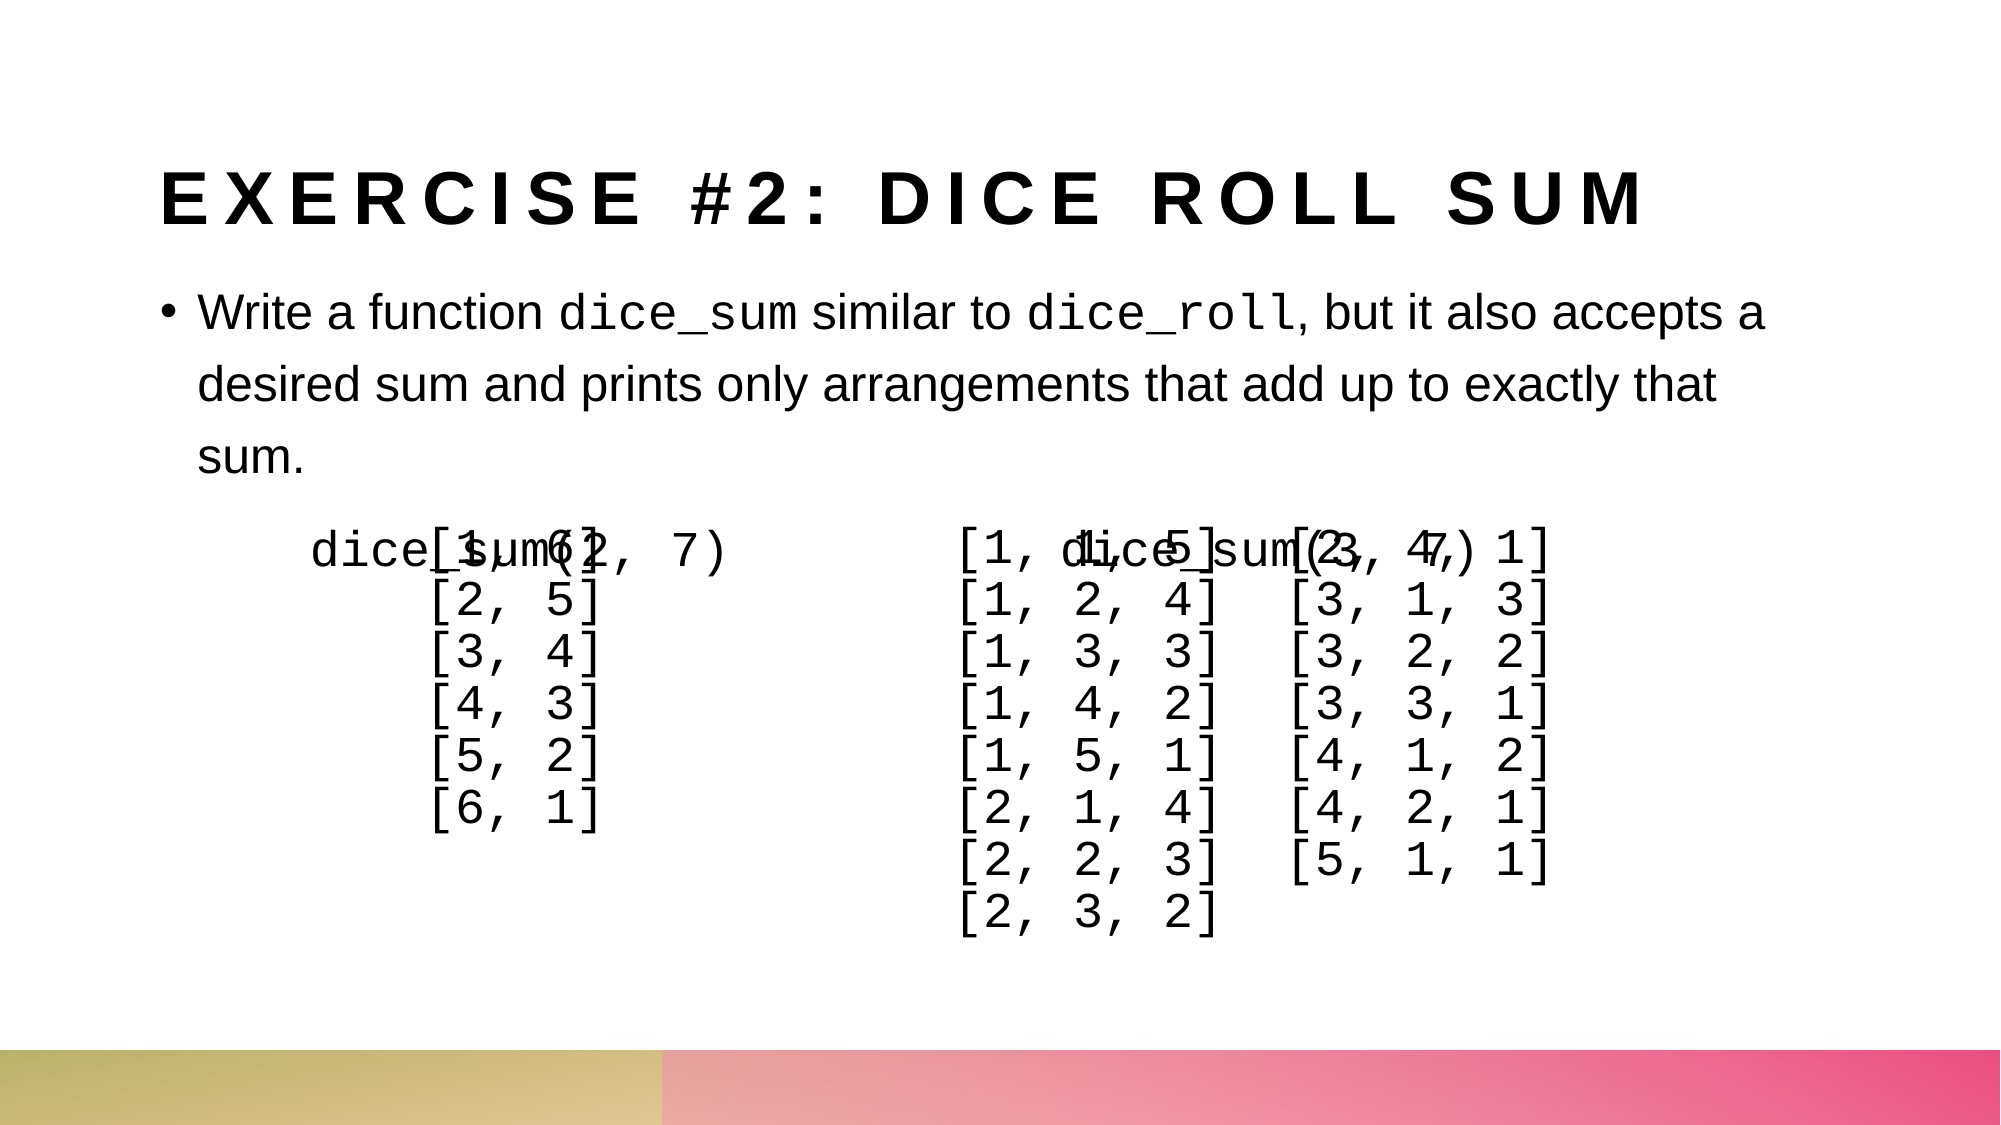

# Exercise #2: dice roll sum
Write a function dice_sum similar to dice_roll, but it also accepts a desired sum and prints only arrangements that add up to exactly that sum.
	dice_sum(2, 7)			dice_sum(3, 7)
[1, 6]
[2, 5]
[3, 4]
[4, 3]
[5, 2]
[6, 1]
[2, 4, 1]
[3, 1, 3]
[3, 2, 2]
[3, 3, 1]
[4, 1, 2]
[4, 2, 1]
[5, 1, 1]
[1, 1, 5]
[1, 2, 4]
[1, 3, 3]
[1, 4, 2]
[1, 5, 1]
[2, 1, 4]
[2, 2, 3]
[2, 3, 2]